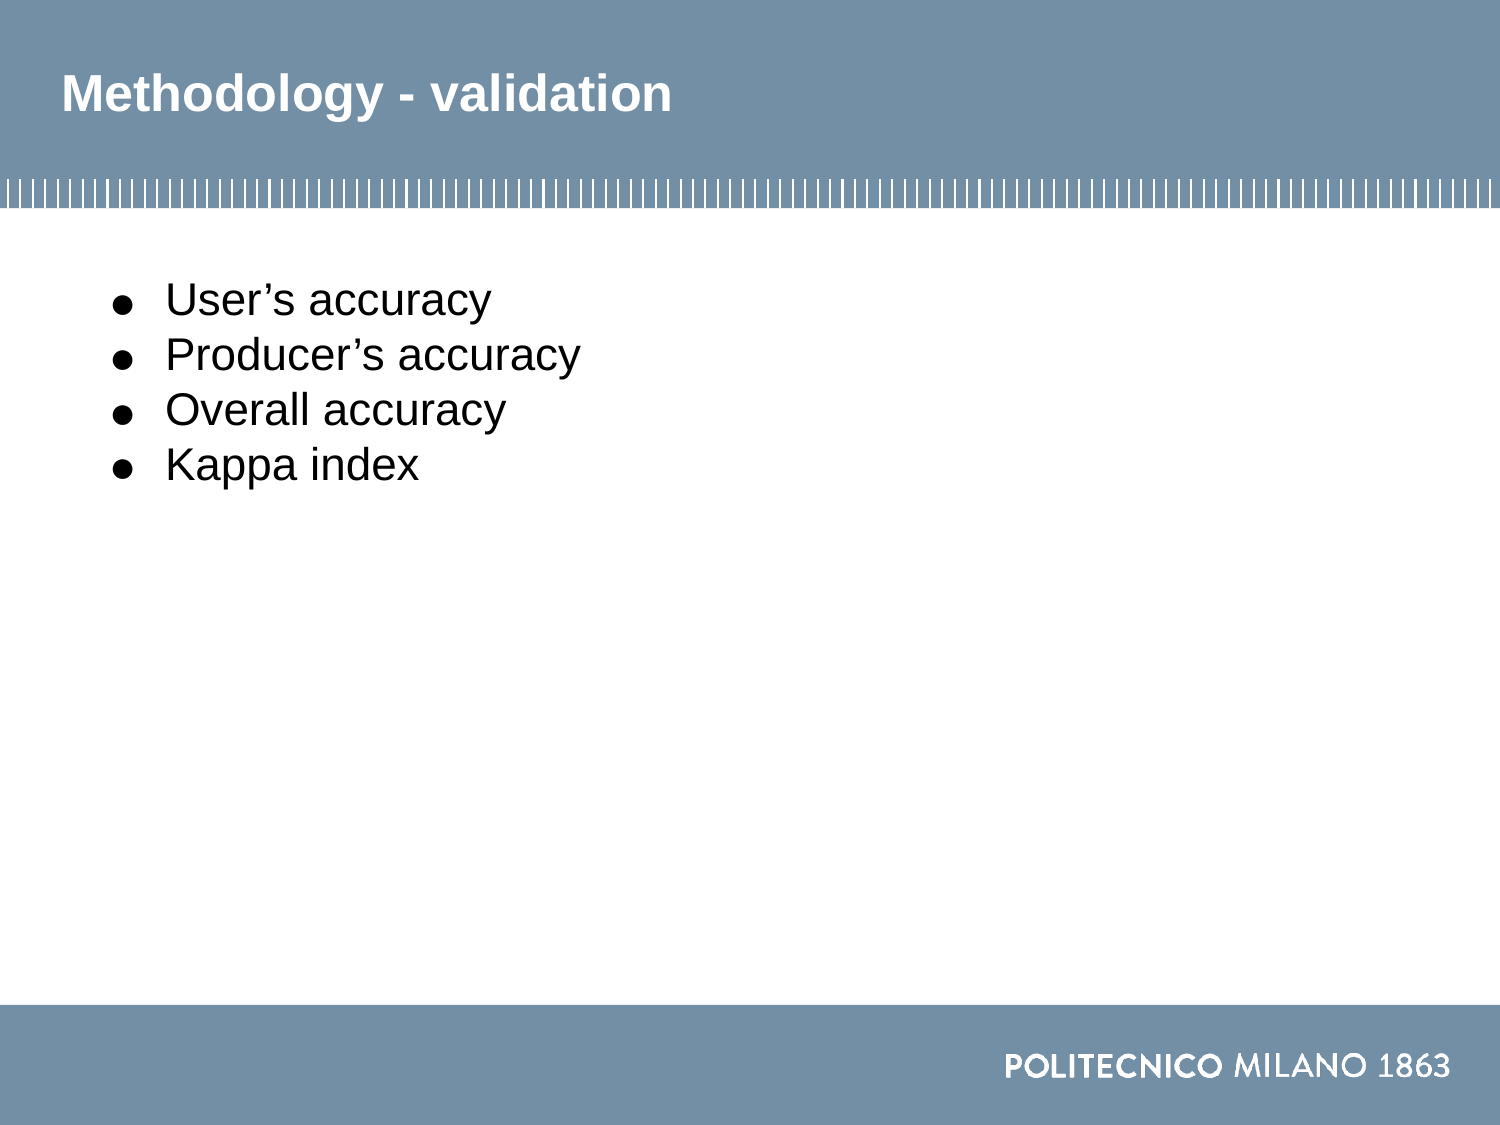

# Methodology - validation
User’s accuracy
Producer’s accuracy
Overall accuracy
Kappa index